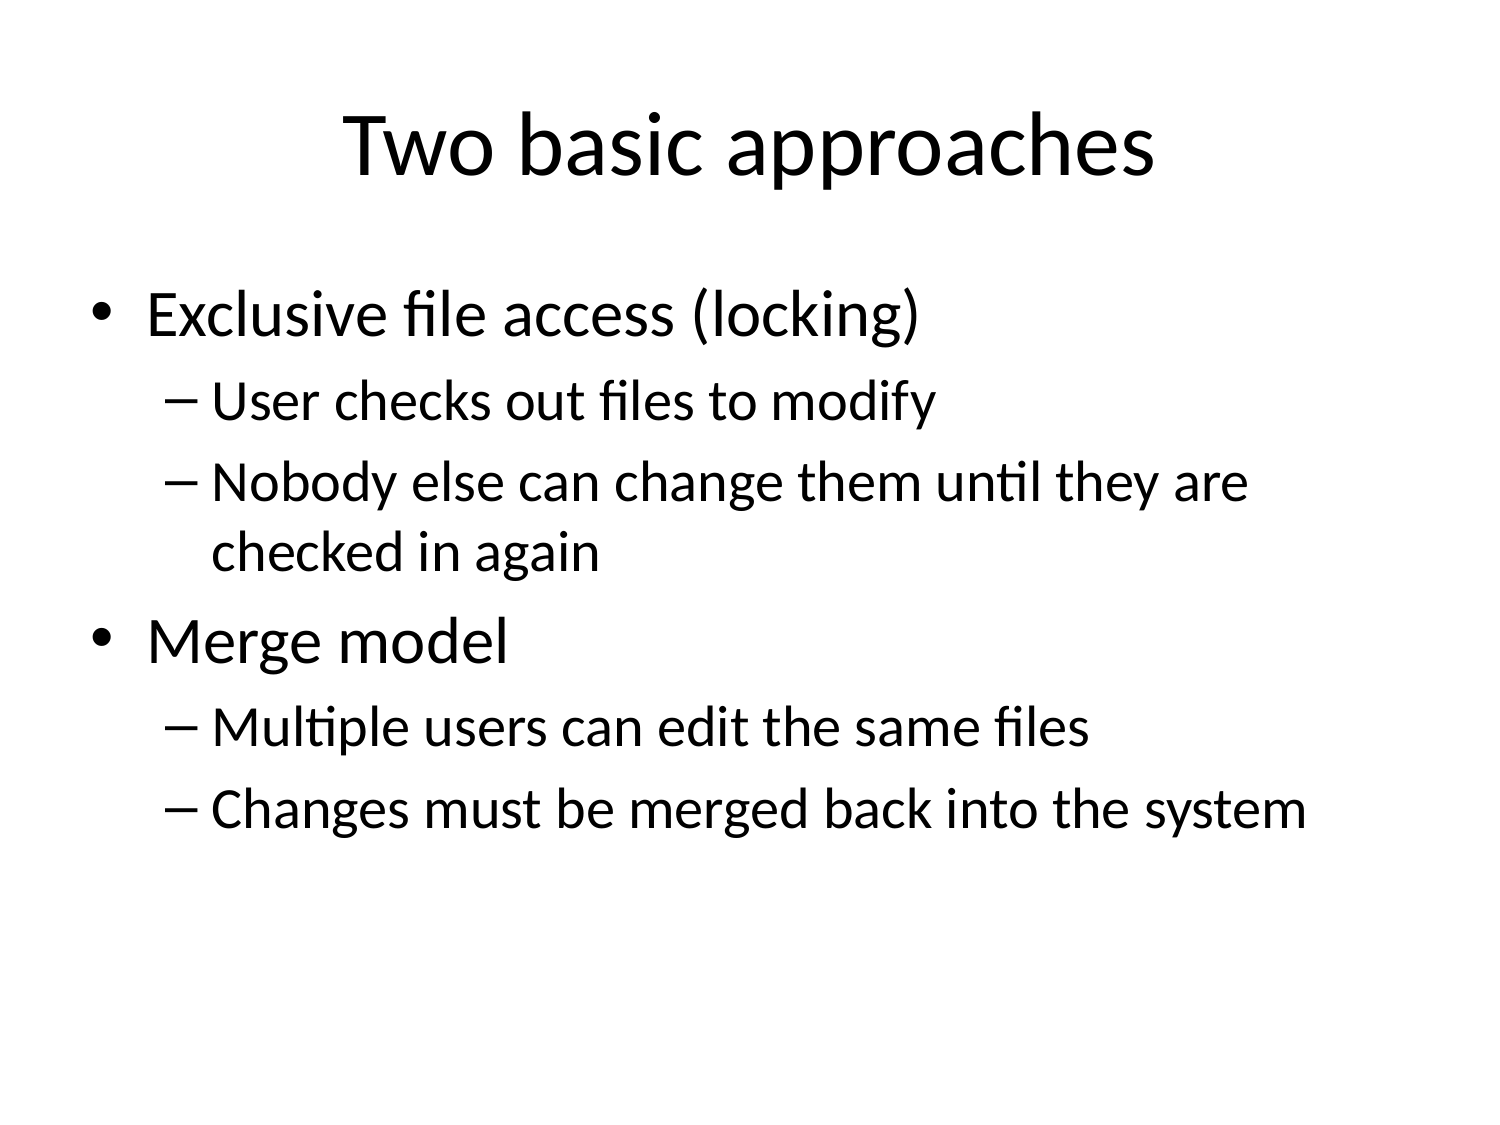

# Two basic approaches
Exclusive file access (locking)
User checks out files to modify
Nobody else can change them until they are checked in again
Merge model
Multiple users can edit the same files
Changes must be merged back into the system